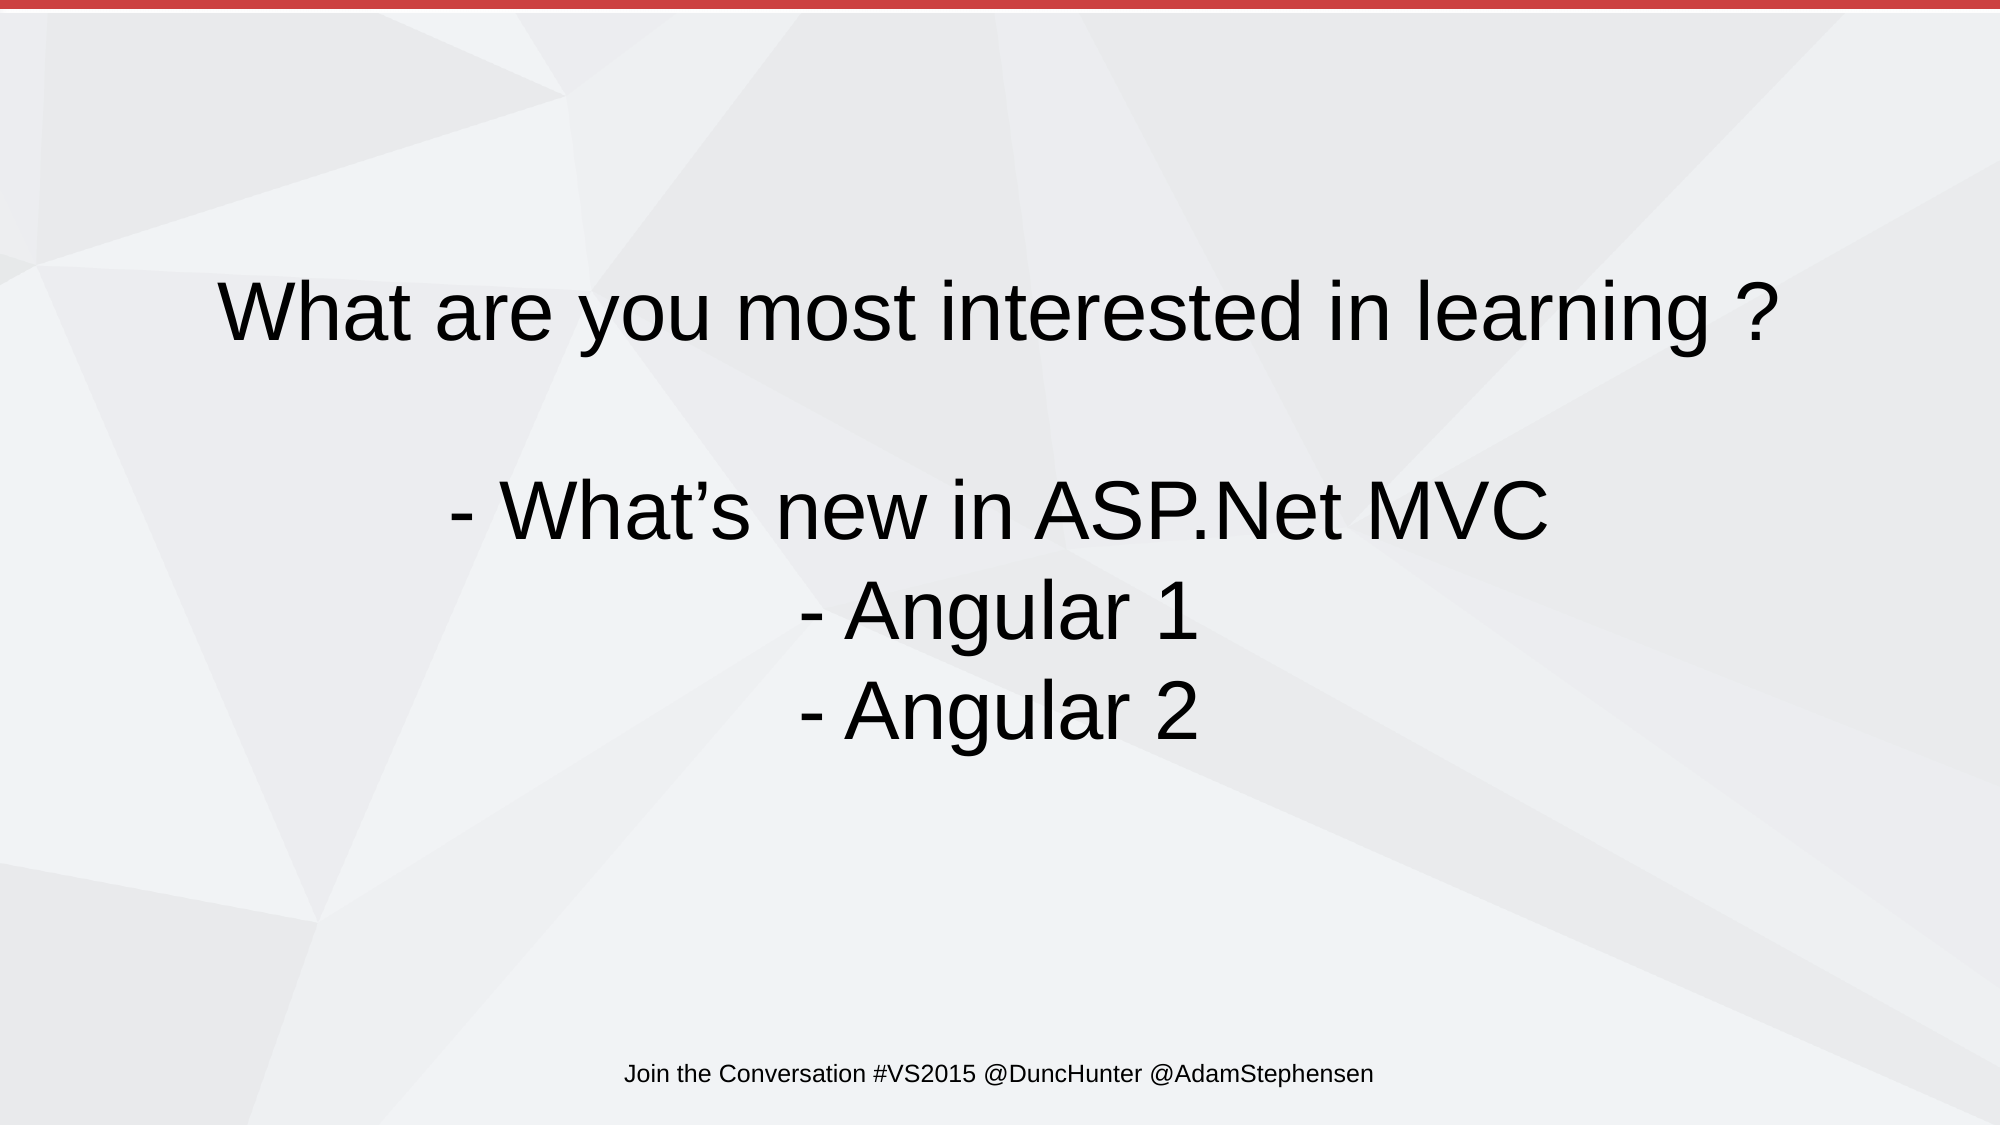

# What are you most interested in learning ? - What’s new in ASP.Net MVC - Angular 1 - Angular 2
Join the Conversation #VS2015 @DuncHunter @AdamStephensen